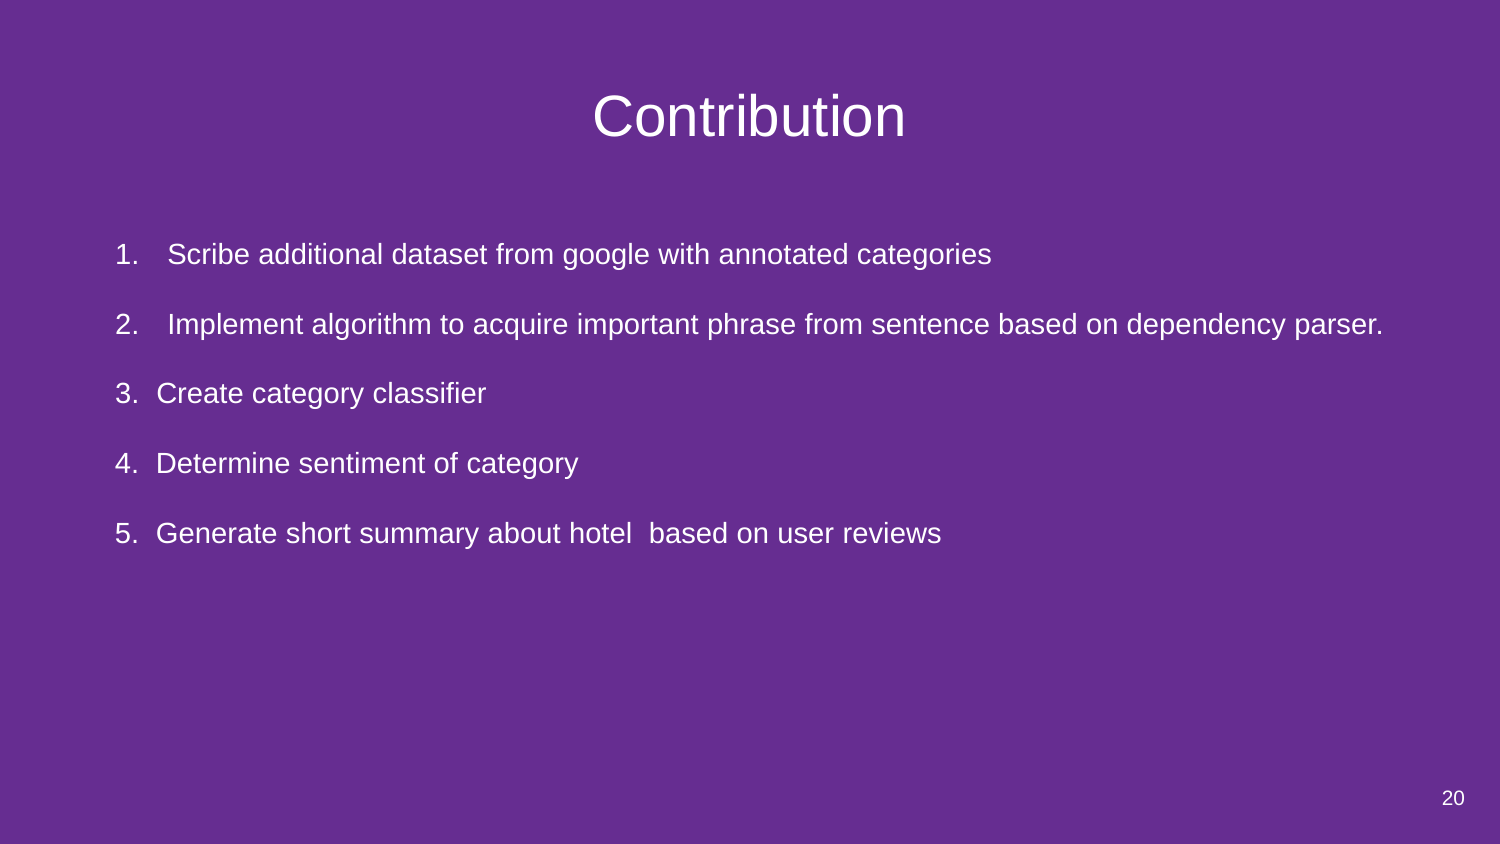

Contribution
# Scribe additional dataset from google with annotated categories
Implement algorithm to acquire important phrase from sentence based on dependency parser.
  Create category classifier
4.  Determine sentiment of category
5.  Generate short summary about hotel  based on user reviews
20